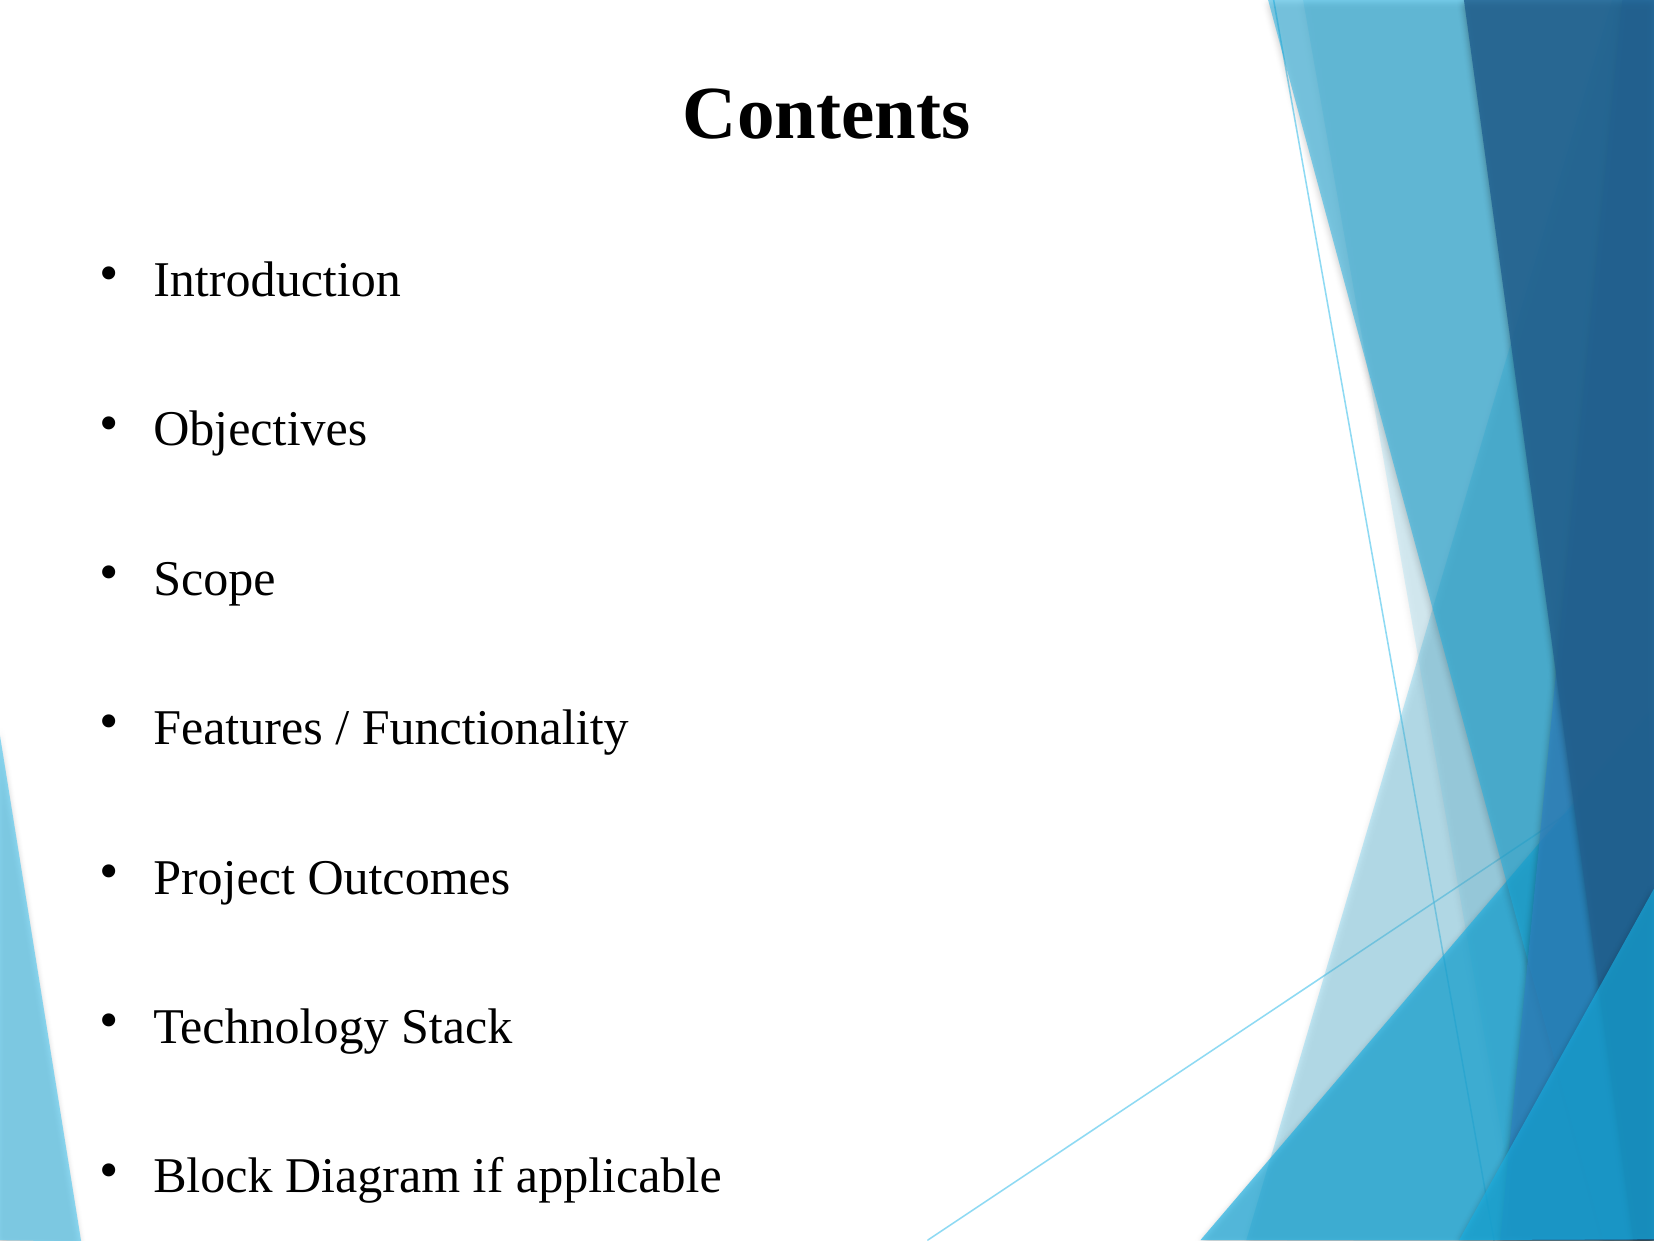

Contents
Introduction
Objectives
Scope
Features / Functionality
Project Outcomes
Technology Stack
Block Diagram if applicable